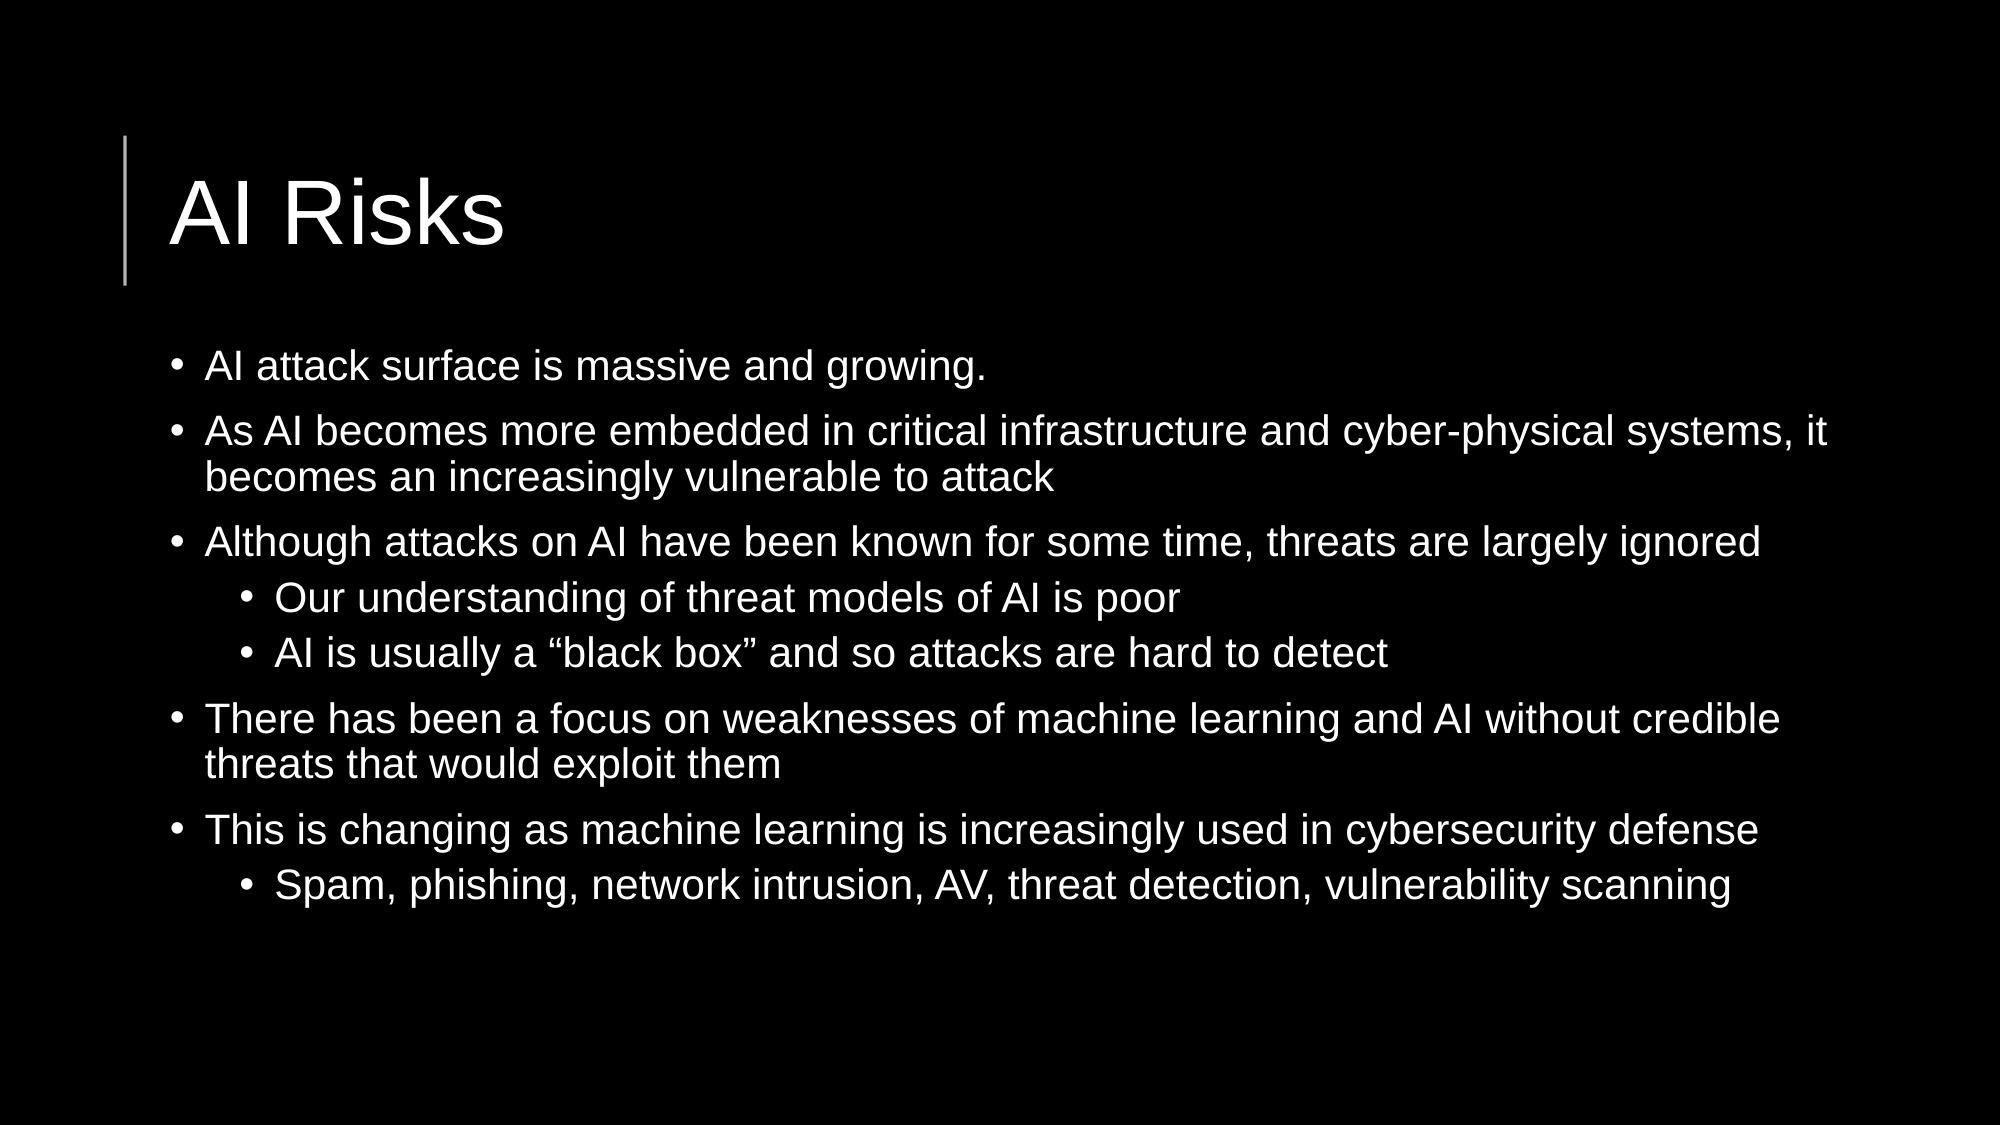

# AI Risks
AI attack surface is massive and growing.
As AI becomes more embedded in critical infrastructure and cyber-physical systems, it becomes an increasingly vulnerable to attack
Although attacks on AI have been known for some time, threats are largely ignored
Our understanding of threat models of AI is poor
AI is usually a “black box” and so attacks are hard to detect
There has been a focus on weaknesses of machine learning and AI without credible threats that would exploit them
This is changing as machine learning is increasingly used in cybersecurity defense
Spam, phishing, network intrusion, AV, threat detection, vulnerability scanning